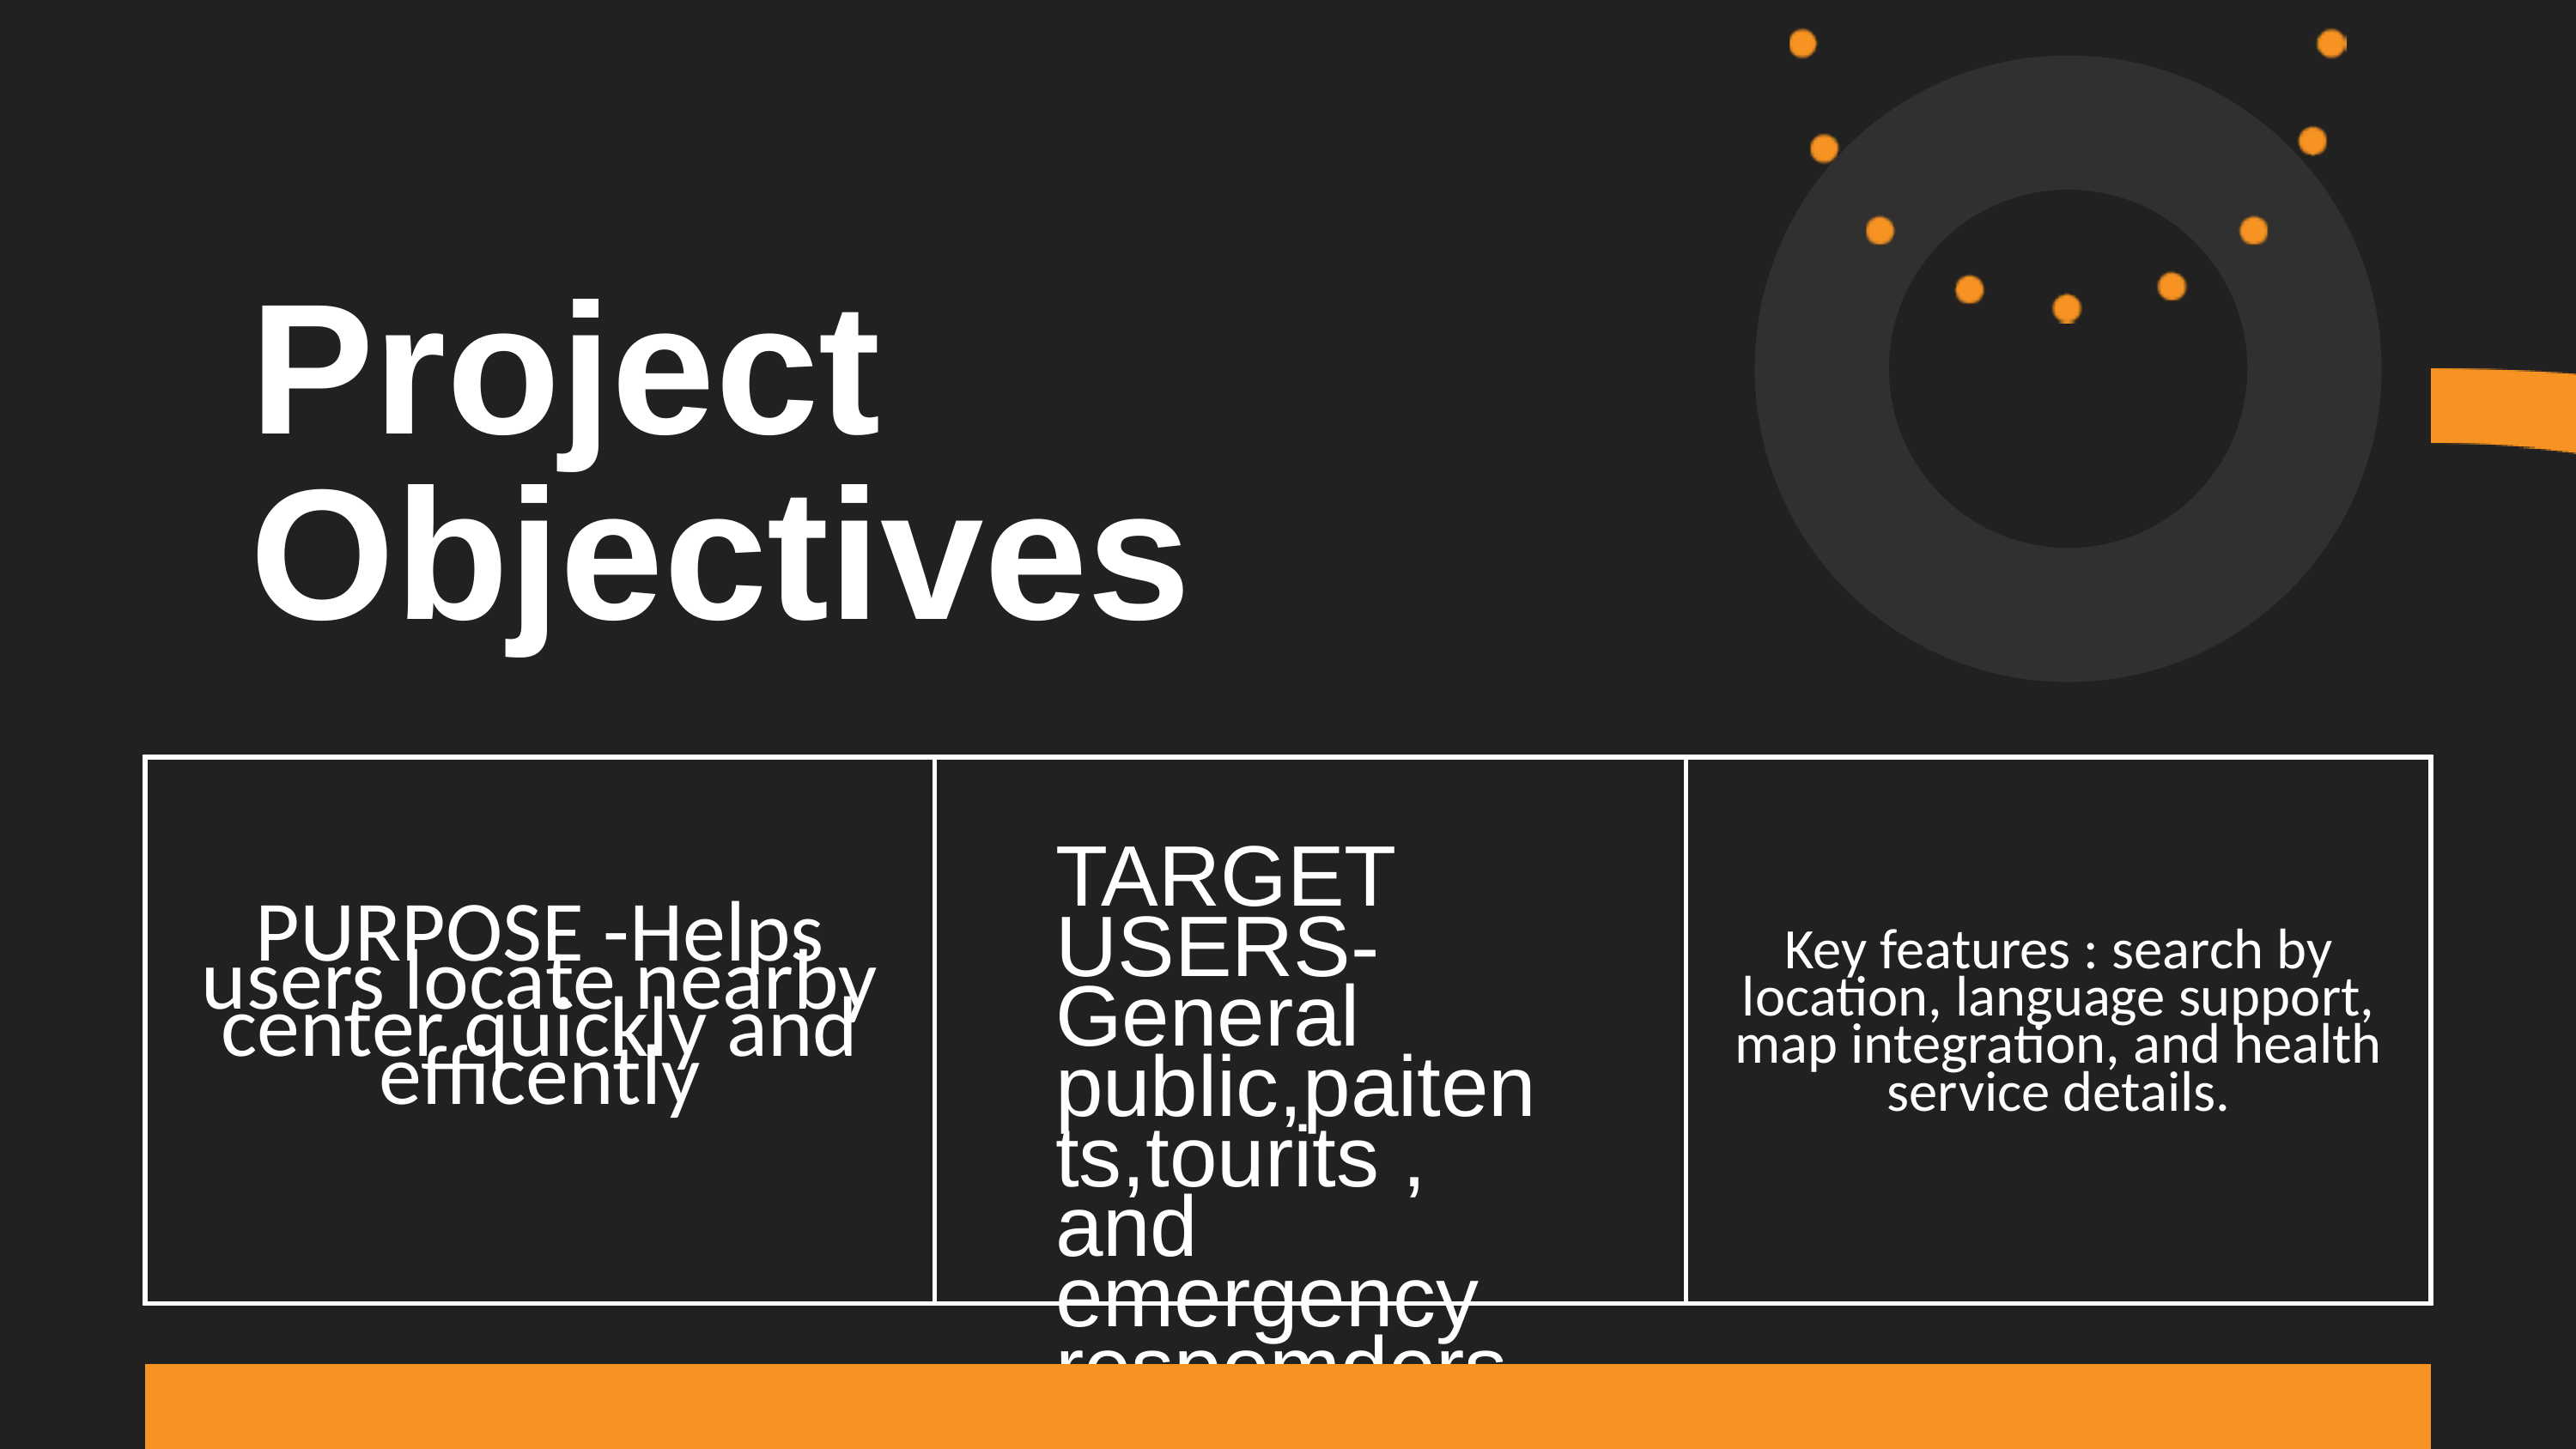

Project Objectives
| PURPOSE -Helps users locate nearby center quickly and efficently |  | Key features : search by location, language support, map integration, and health service details. |
| --- | --- | --- |
TARGET USERS-General public,paitents,tourits , and emergency respomders